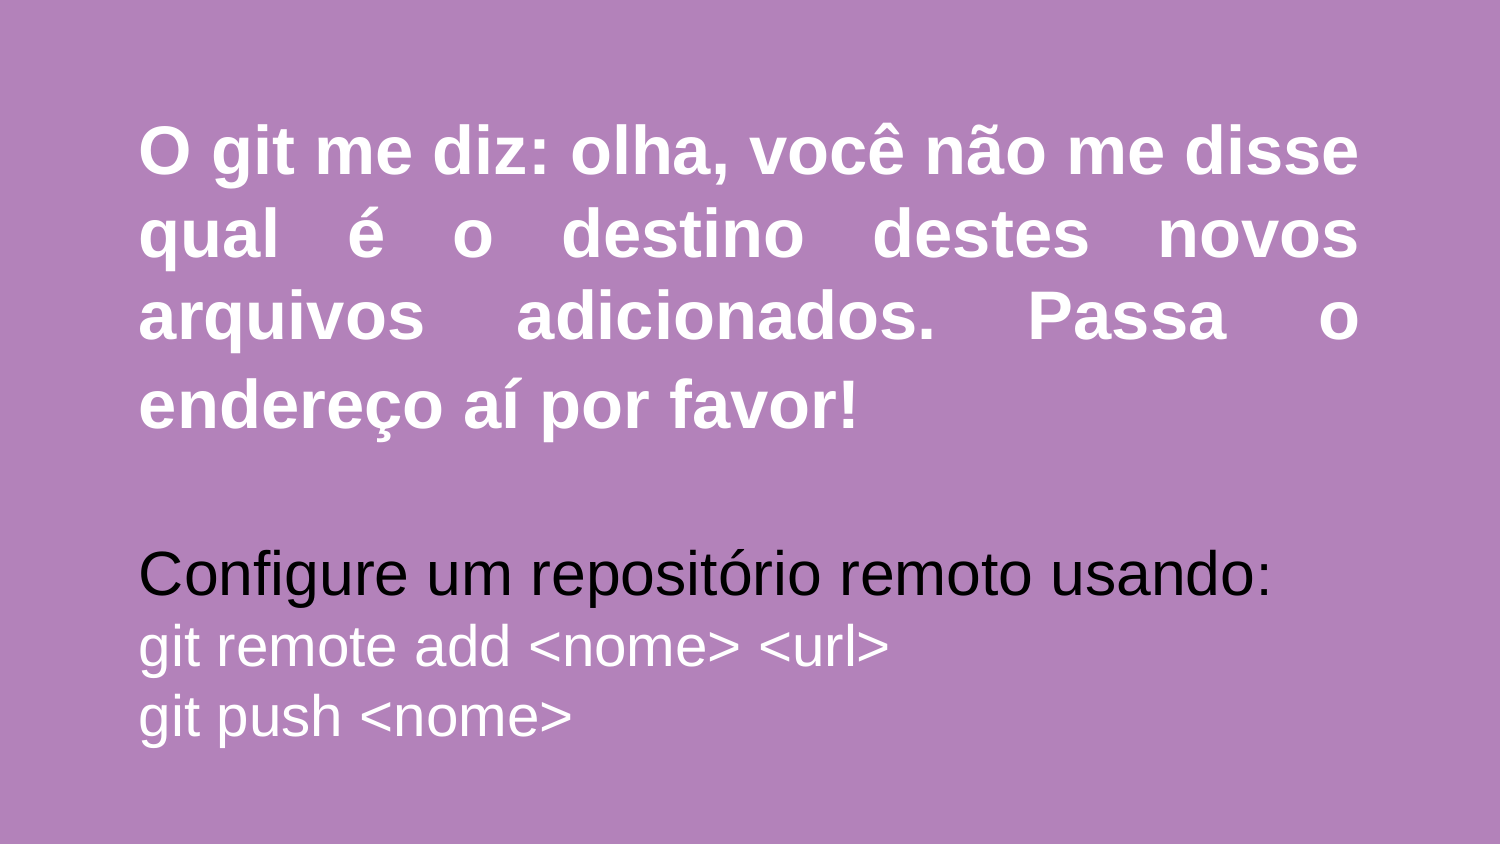

O git me diz: olha, você não me disse qual é o destino destes novos arquivos adicionados. Passa o endereço aí por favor!

Configure um repositório remoto usando:
git remote add <nome> <url>
git push <nome>